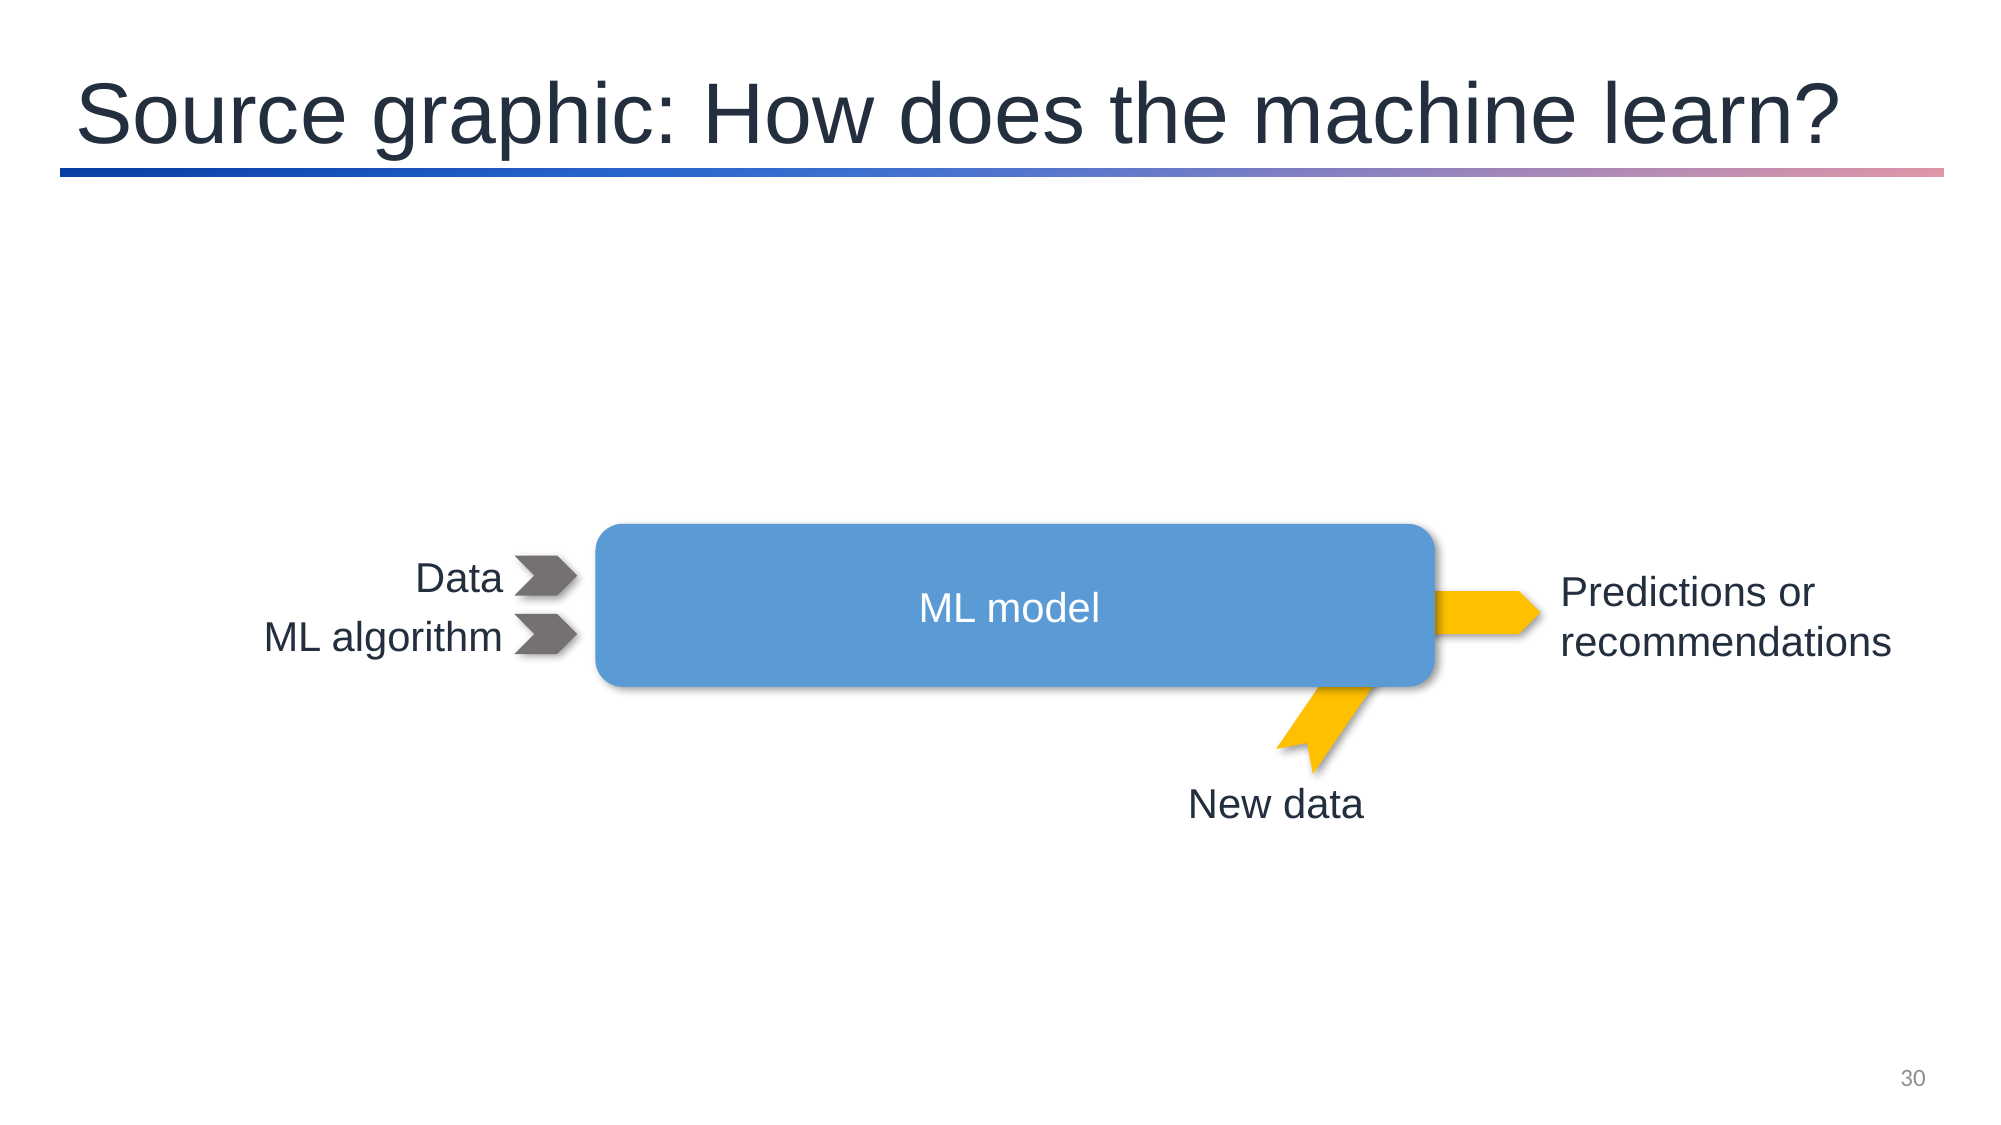

Source graphic: How does the machine learn?
ML model

Data
Predictions or
recommendations

ML algorithm

New data
30